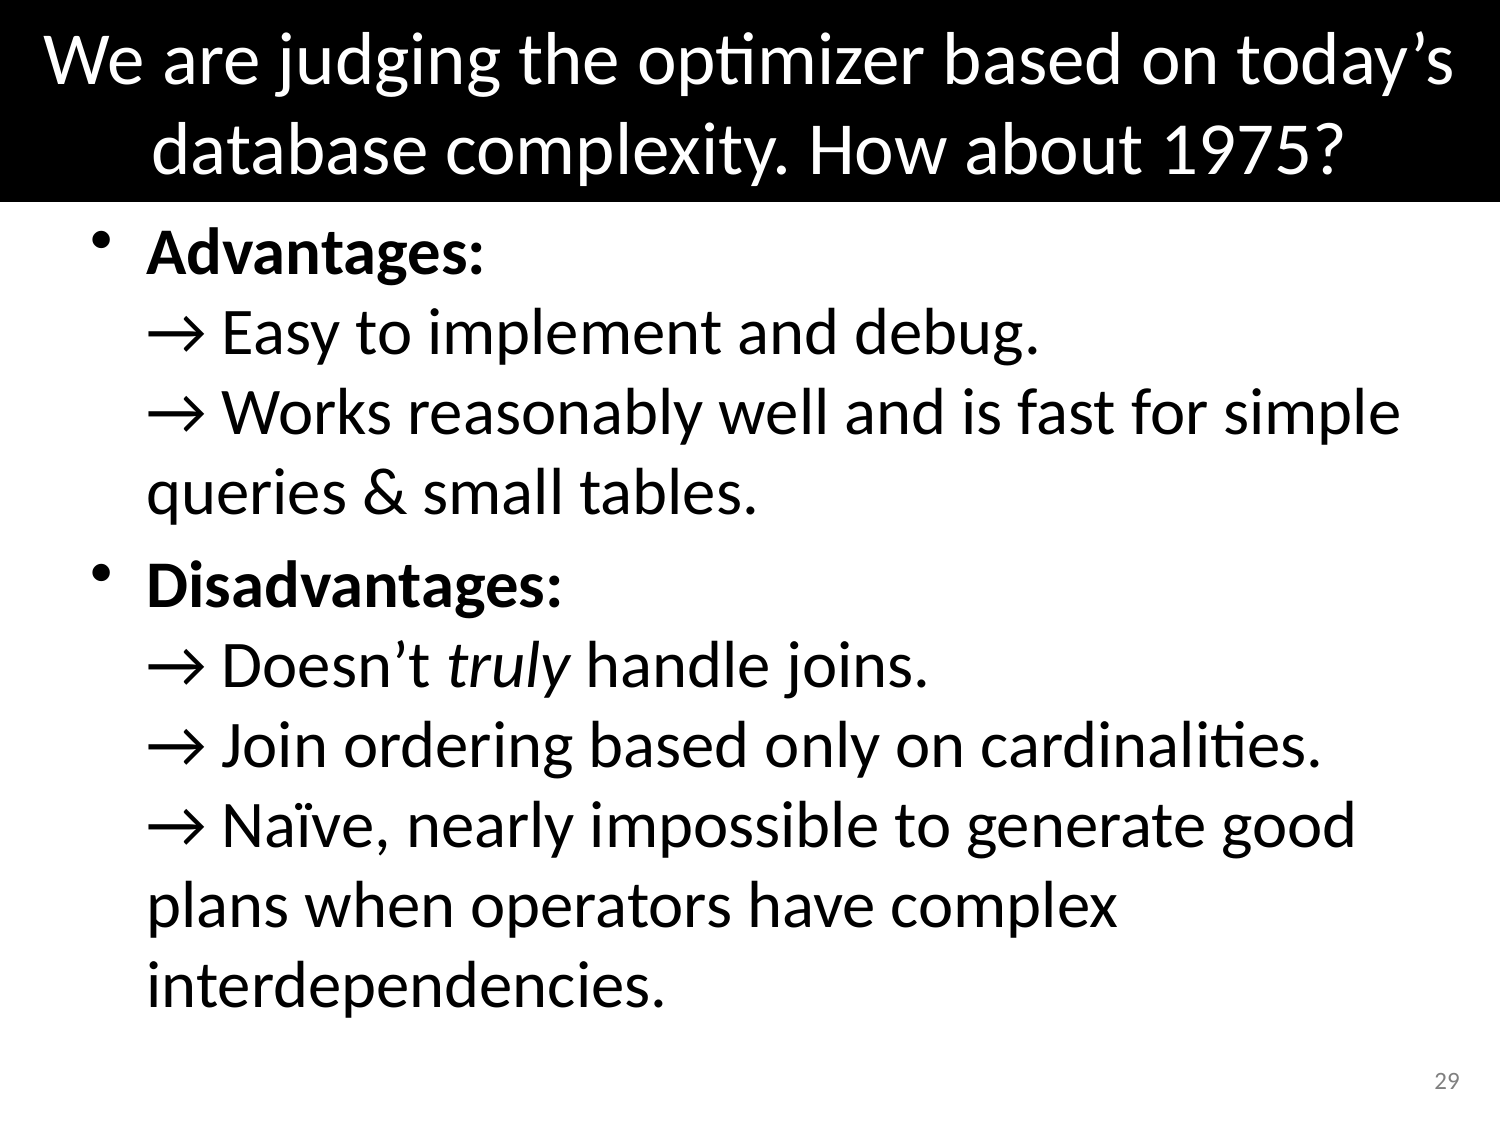

We are judging the optimizer based on today’s database complexity. How about 1975?
# Heuristic-based optimization
Advantages:
→ Easy to implement and debug.
→ Works reasonably well and is fast for simple queries & small tables.
Disadvantages:
→ Doesn’t truly handle joins.
→ Join ordering based only on cardinalities.
→ Naïve, nearly impossible to generate good plans when operators have complex interdependencies.

29